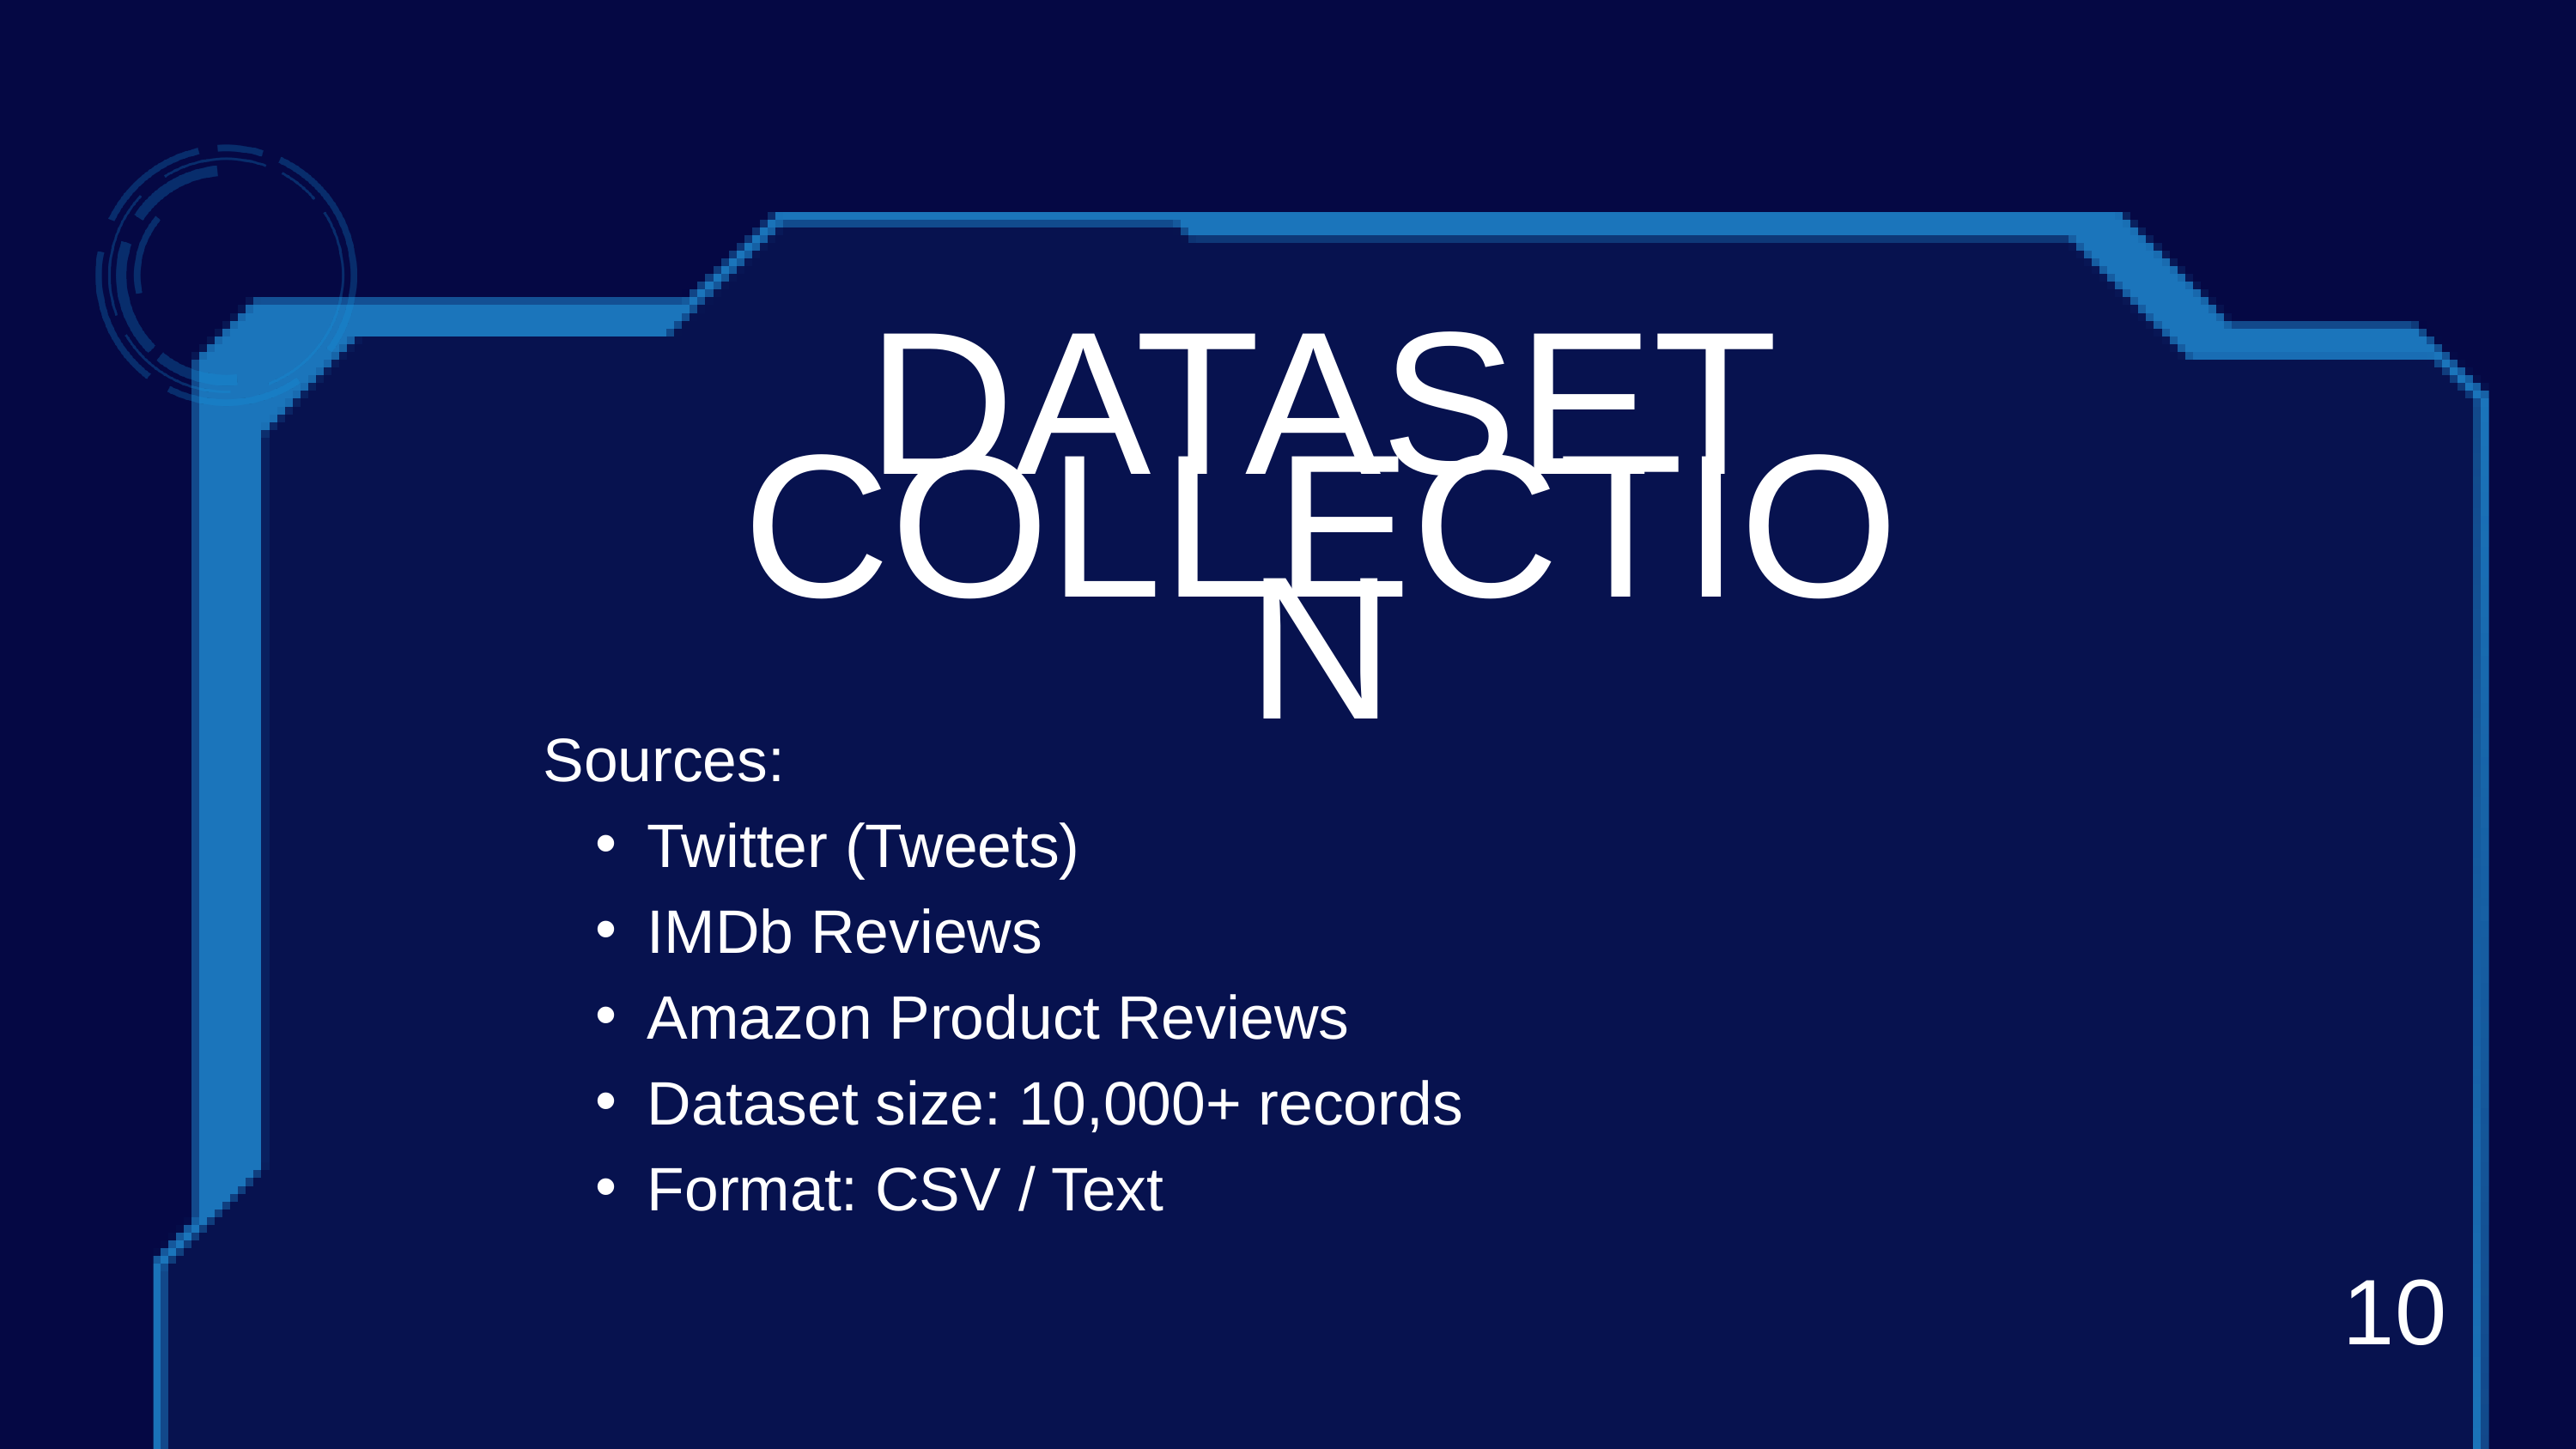

DATASET COLLECTION
Sources:
Twitter (Tweets)
IMDb Reviews
Amazon Product Reviews
Dataset size: 10,000+ records
Format: CSV / Text

10